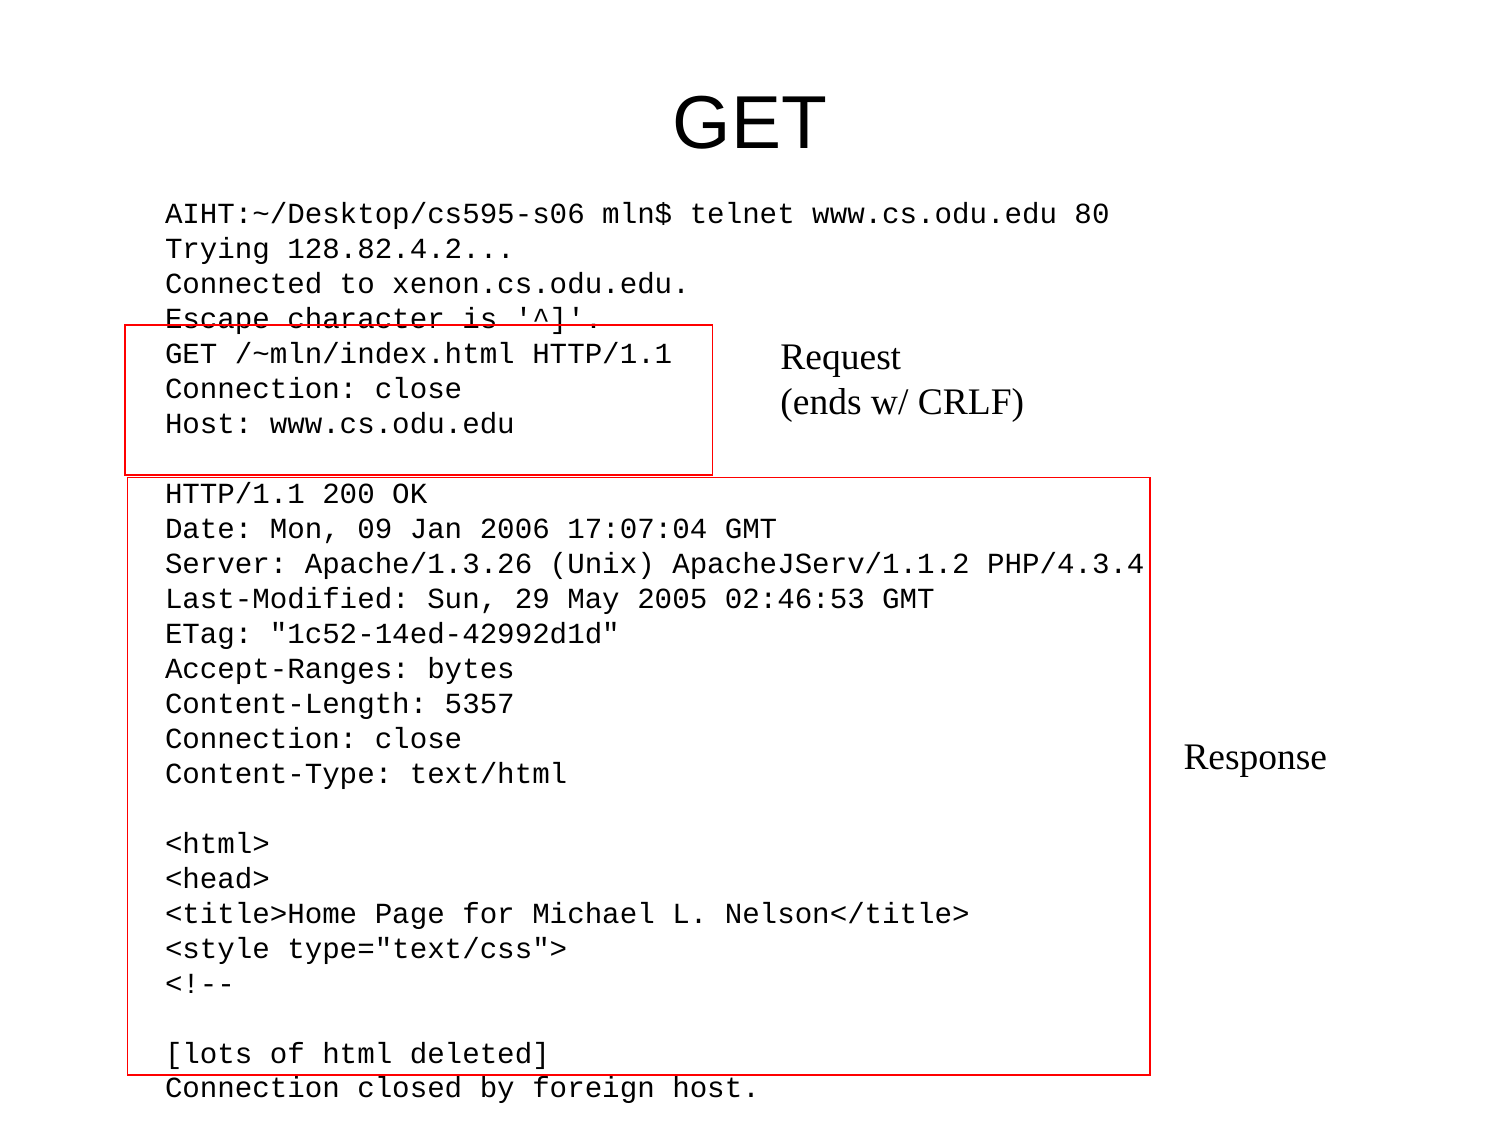

# GET
AIHT:~/Desktop/cs595-s06 mln$ telnet www.cs.odu.edu 80
Trying 128.82.4.2...
Connected to xenon.cs.odu.edu.
Escape character is '^]'.
GET /~mln/index.html HTTP/1.1
Connection: close
Host: www.cs.odu.edu

HTTP/1.1 200 OK
Date: Mon, 09 Jan 2006 17:07:04 GMT
Server: Apache/1.3.26 (Unix) ApacheJServ/1.1.2 PHP/4.3.4
Last-Modified: Sun, 29 May 2005 02:46:53 GMT
ETag: "1c52-14ed-42992d1d"
Accept-Ranges: bytes
Content-Length: 5357
Connection: close
Content-Type: text/html

<html>
<head>
<title>Home Page for Michael L. Nelson</title>
<style type="text/css">
<!--

[lots of html deleted]
Connection closed by foreign host.

Request
(ends w/ CRLF)

Response